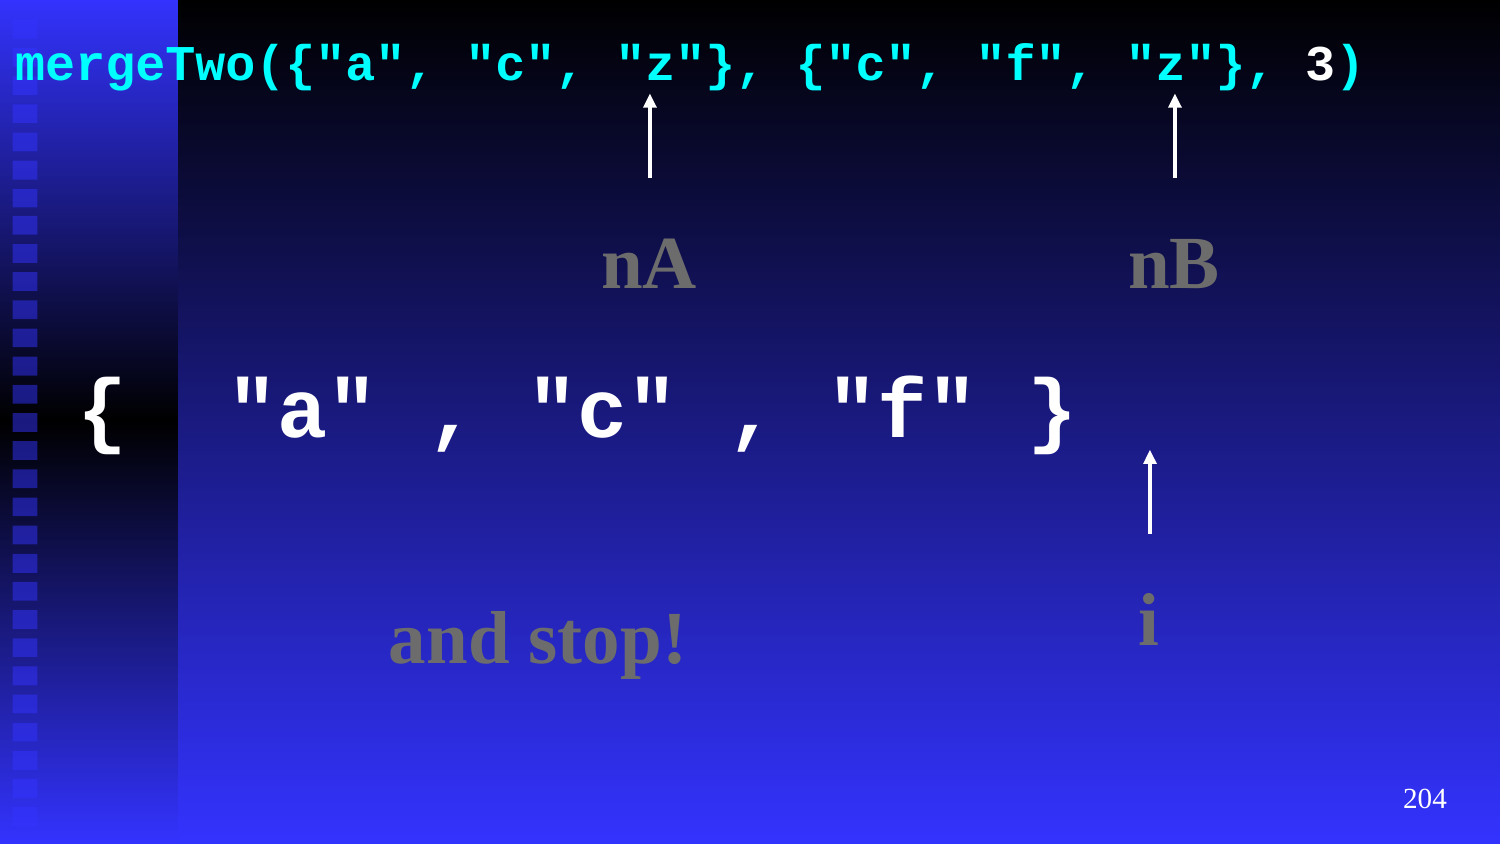

# mergeTwo({"a", "c", "z"}, {"c", "f", "z"}, 3)
nA
nB
{  "a" , "c" , "f" }

i
and stop!
204